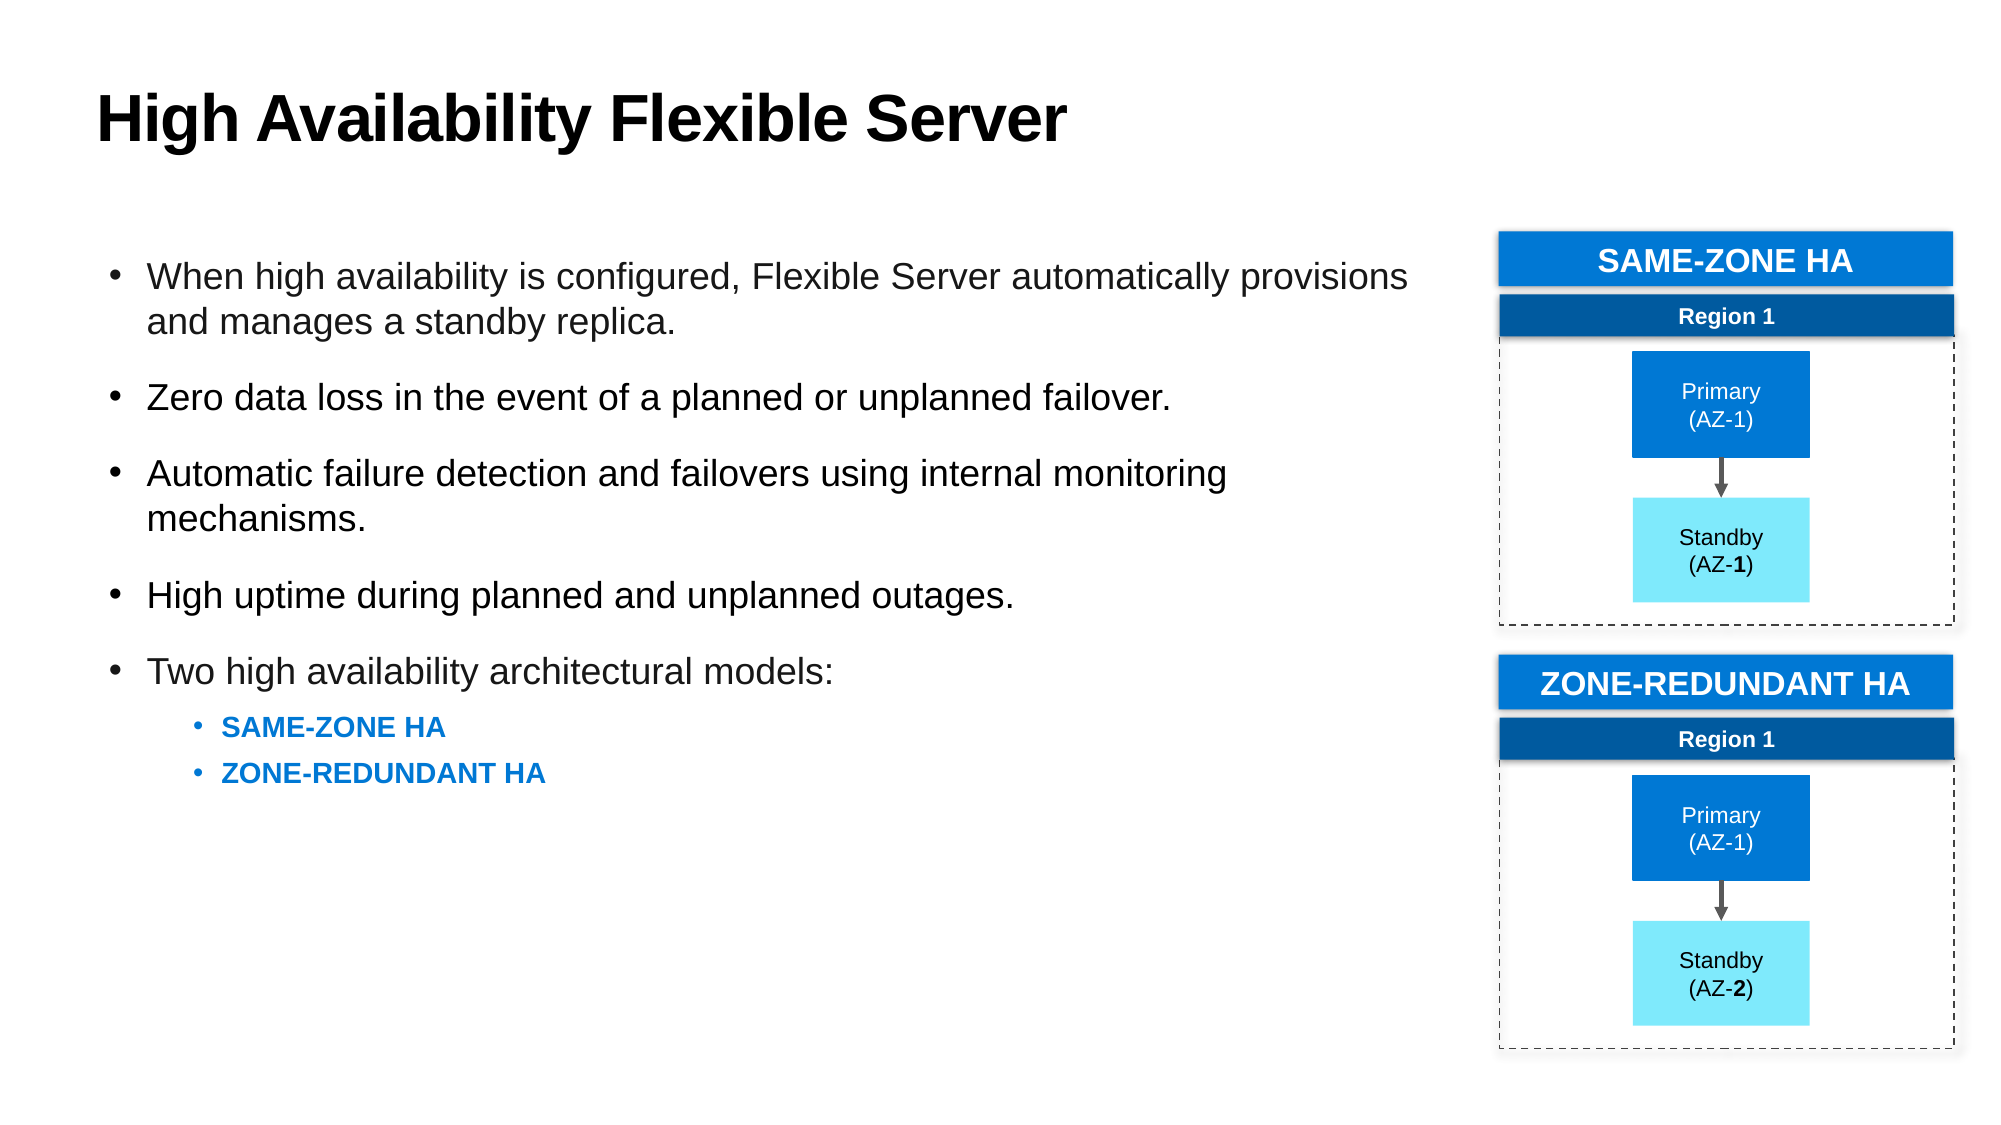

# High Availability Flexible Server
Same-zone HA
Region 1

Primary
(AZ-1)
Standby
(AZ-1)
When high availability is configured, Flexible Server automatically provisions and manages a standby replica.
Zero data loss in the event of a planned or unplanned failover.
Automatic failure detection and failovers using internal monitoring mechanisms.
High uptime during planned and unplanned outages.
Two high availability architectural models:
Same-zone HA
Zone-redundant HA
Zone-redundant HA
Region 1

Primary
(AZ-1)
Standby
(AZ-2)